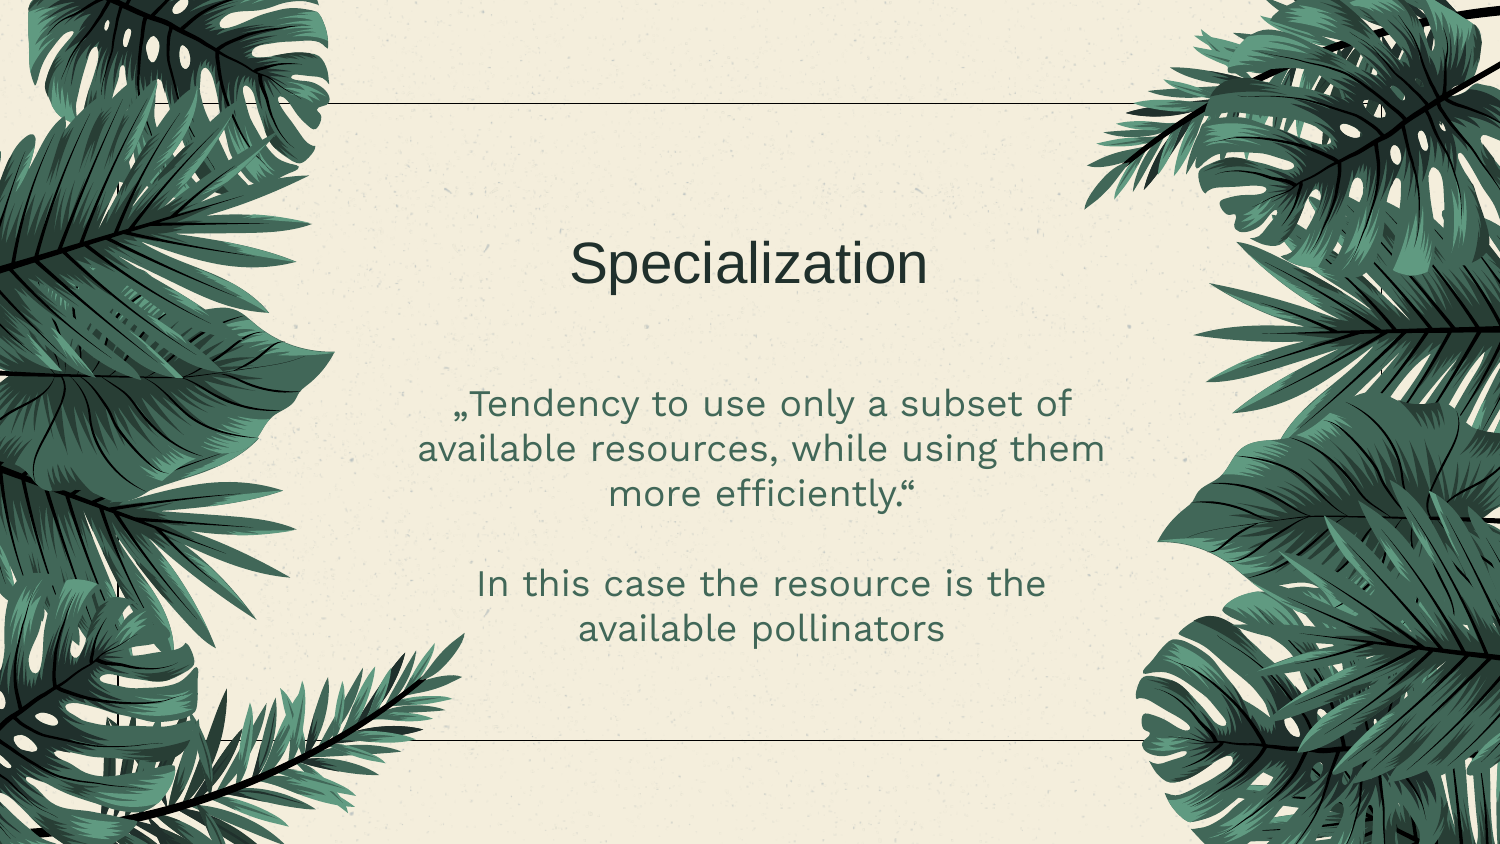

# Specialization

„Tendency to use only a subset of available resources, while using them more efficiently.“

In this case the resource is the available pollinators